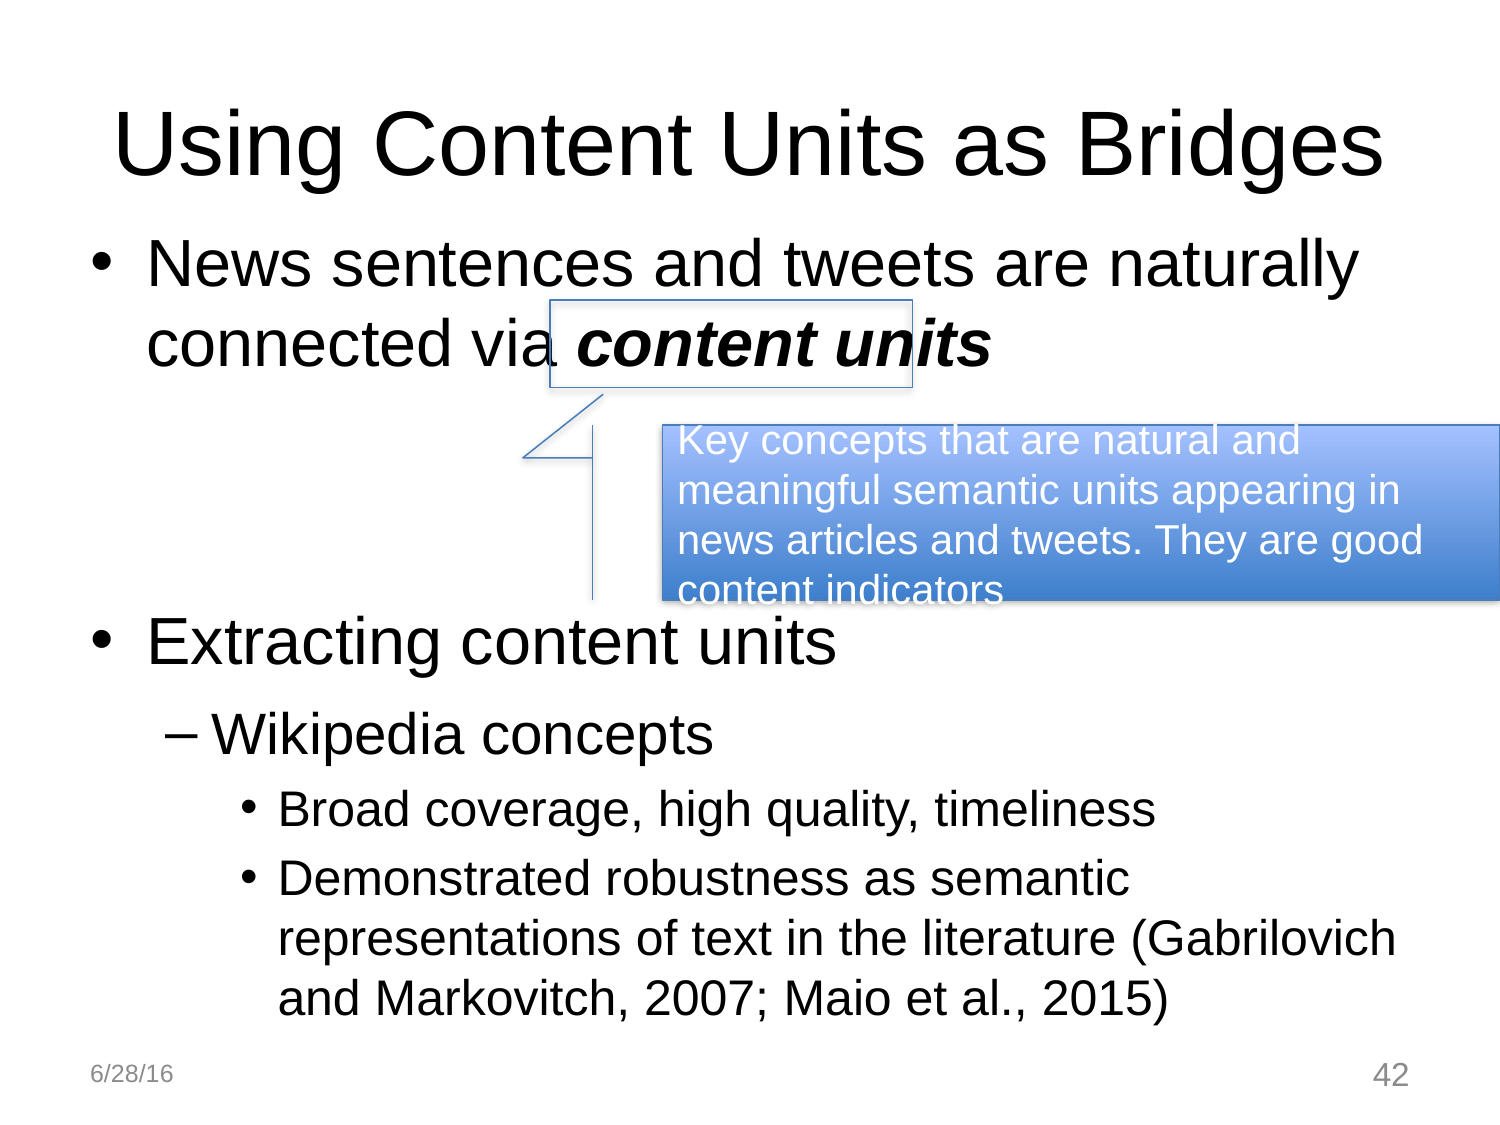

# Using Content Units as Bridges
News sentences and tweets are naturally connected via content units

Extracting content units
Wikipedia concepts
Broad coverage, high quality, timeliness
Demonstrated robustness as semantic representations of text in the literature (Gabrilovich and Markovitch, 2007; Maio et al., 2015)

Key concepts that are natural and meaningful semantic units appearing in news articles and tweets. They are good content indicators
6/28/16
42